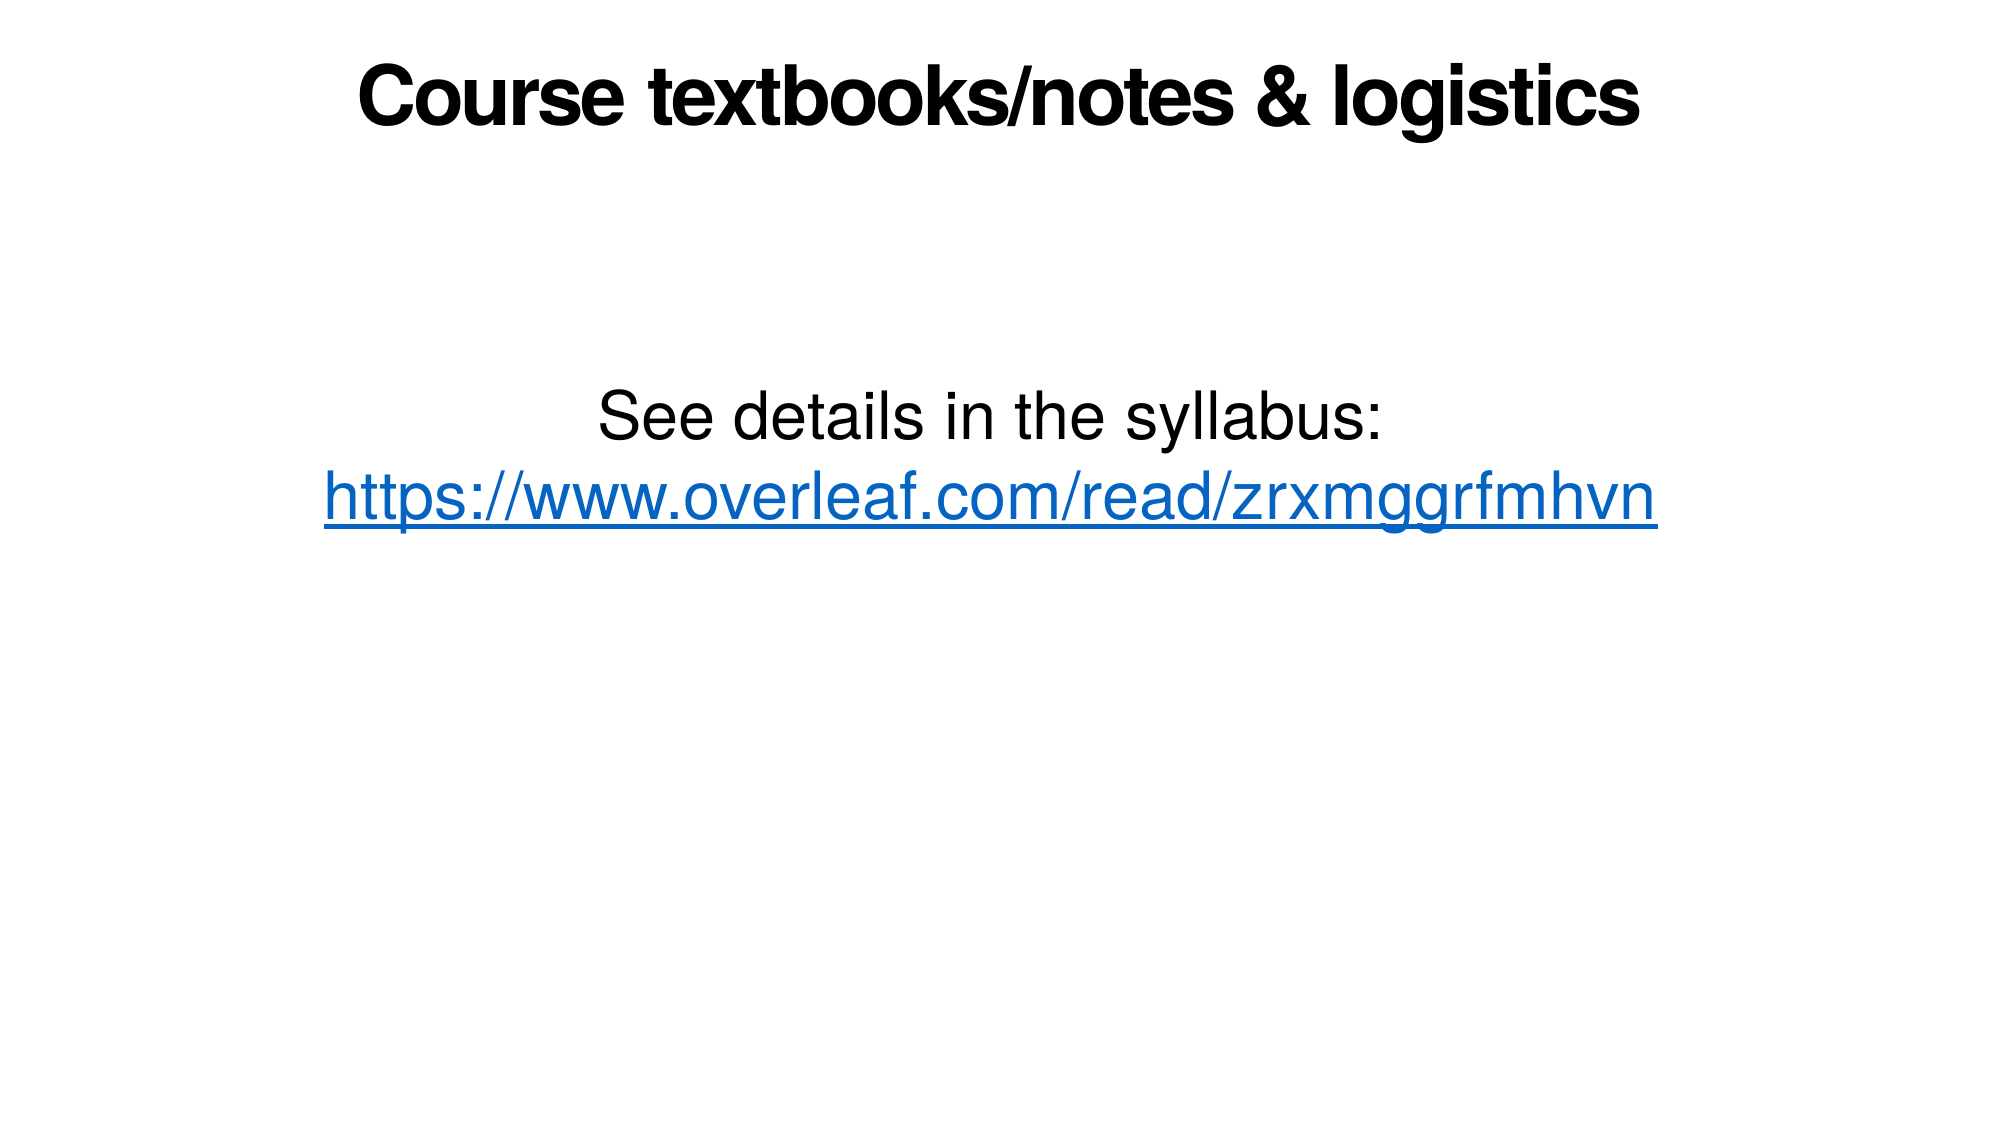

Course textbooks/notes & logistics
See details in the syllabus: https://www.overleaf.com/read/zrxmggrfmhvn